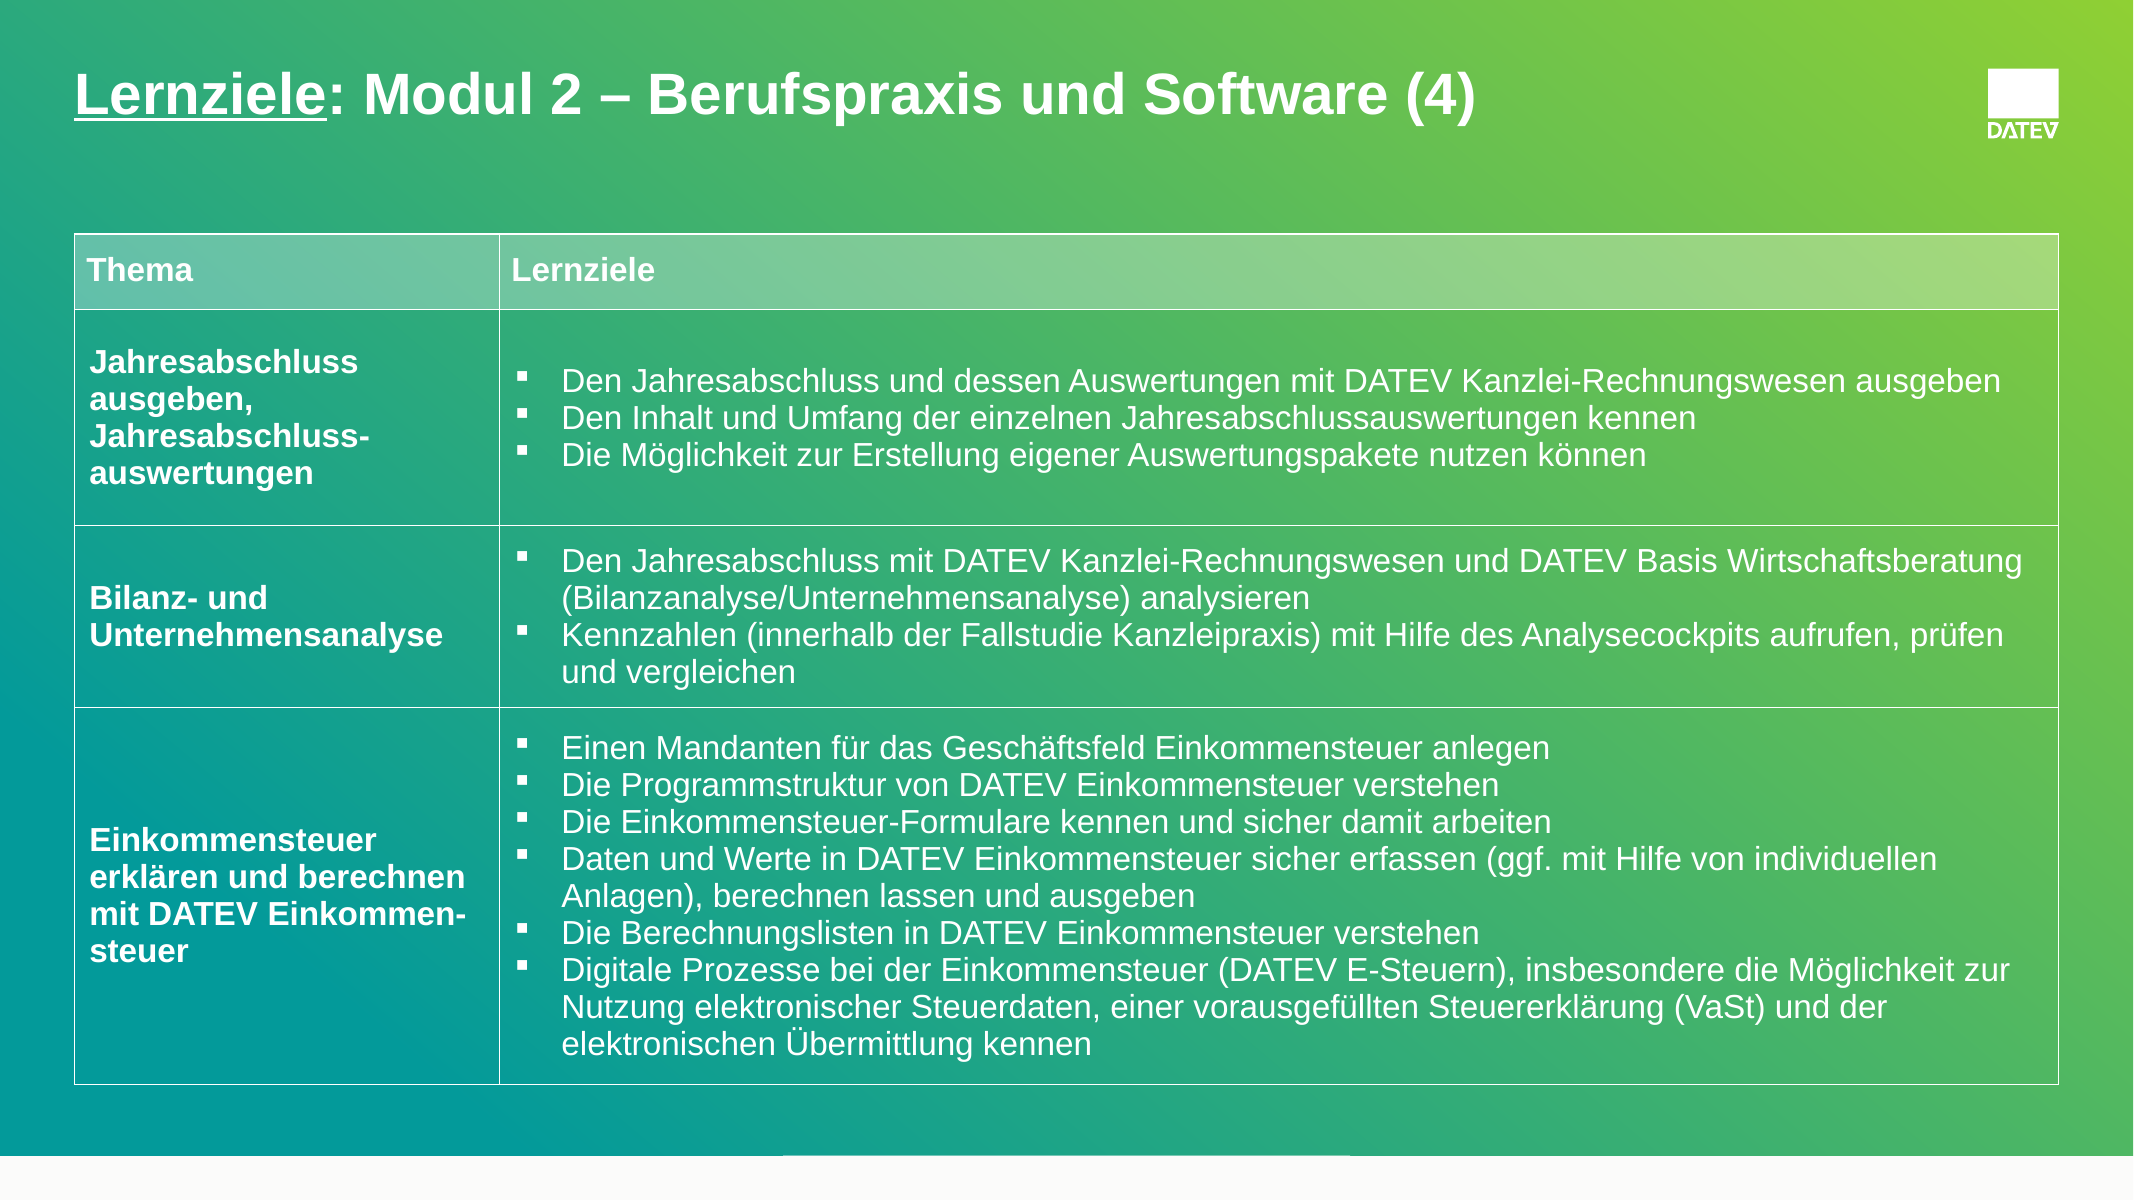

# Lernziele: Modul 2 – Berufspraxis und Software (4)
| Thema | Lernziele |
| --- | --- |
| Jahresabschluss ausgeben, Jahresabschluss-auswertungen | Den Jahresabschluss und dessen Auswertungen mit DATEV Kanzlei-Rechnungswesen ausgeben Den Inhalt und Umfang der einzelnen Jahresabschlussauswertungen kennen Die Möglichkeit zur Erstellung eigener Auswertungspakete nutzen können |
| Bilanz- und Unternehmensanalyse | Den Jahresabschluss mit DATEV Kanzlei-Rechnungswesen und DATEV Basis Wirtschaftsberatung (Bilanzanalyse/Unternehmensanalyse) analysieren Kennzahlen (innerhalb der Fallstudie Kanzleipraxis) mit Hilfe des Analysecockpits aufrufen, prüfen und vergleichen |
| Einkommensteuer erklären und berechnen mit DATEV Einkommen-steuer | Einen Mandanten für das Geschäftsfeld Einkommensteuer anlegen Die Programmstruktur von DATEV Einkommensteuer verstehen Die Einkommensteuer-Formulare kennen und sicher damit arbeiten Daten und Werte in DATEV Einkommensteuer sicher erfassen (ggf. mit Hilfe von individuellen Anlagen), berechnen lassen und ausgeben Die Berechnungslisten in DATEV Einkommensteuer verstehen Digitale Prozesse bei der Einkommensteuer (DATEV E-Steuern), insbesondere die Möglichkeit zur Nutzung elektronischer Steuerdaten, einer vorausgefüllten Steuererklärung (VaSt) und der elektronischen Übermittlung kennen |